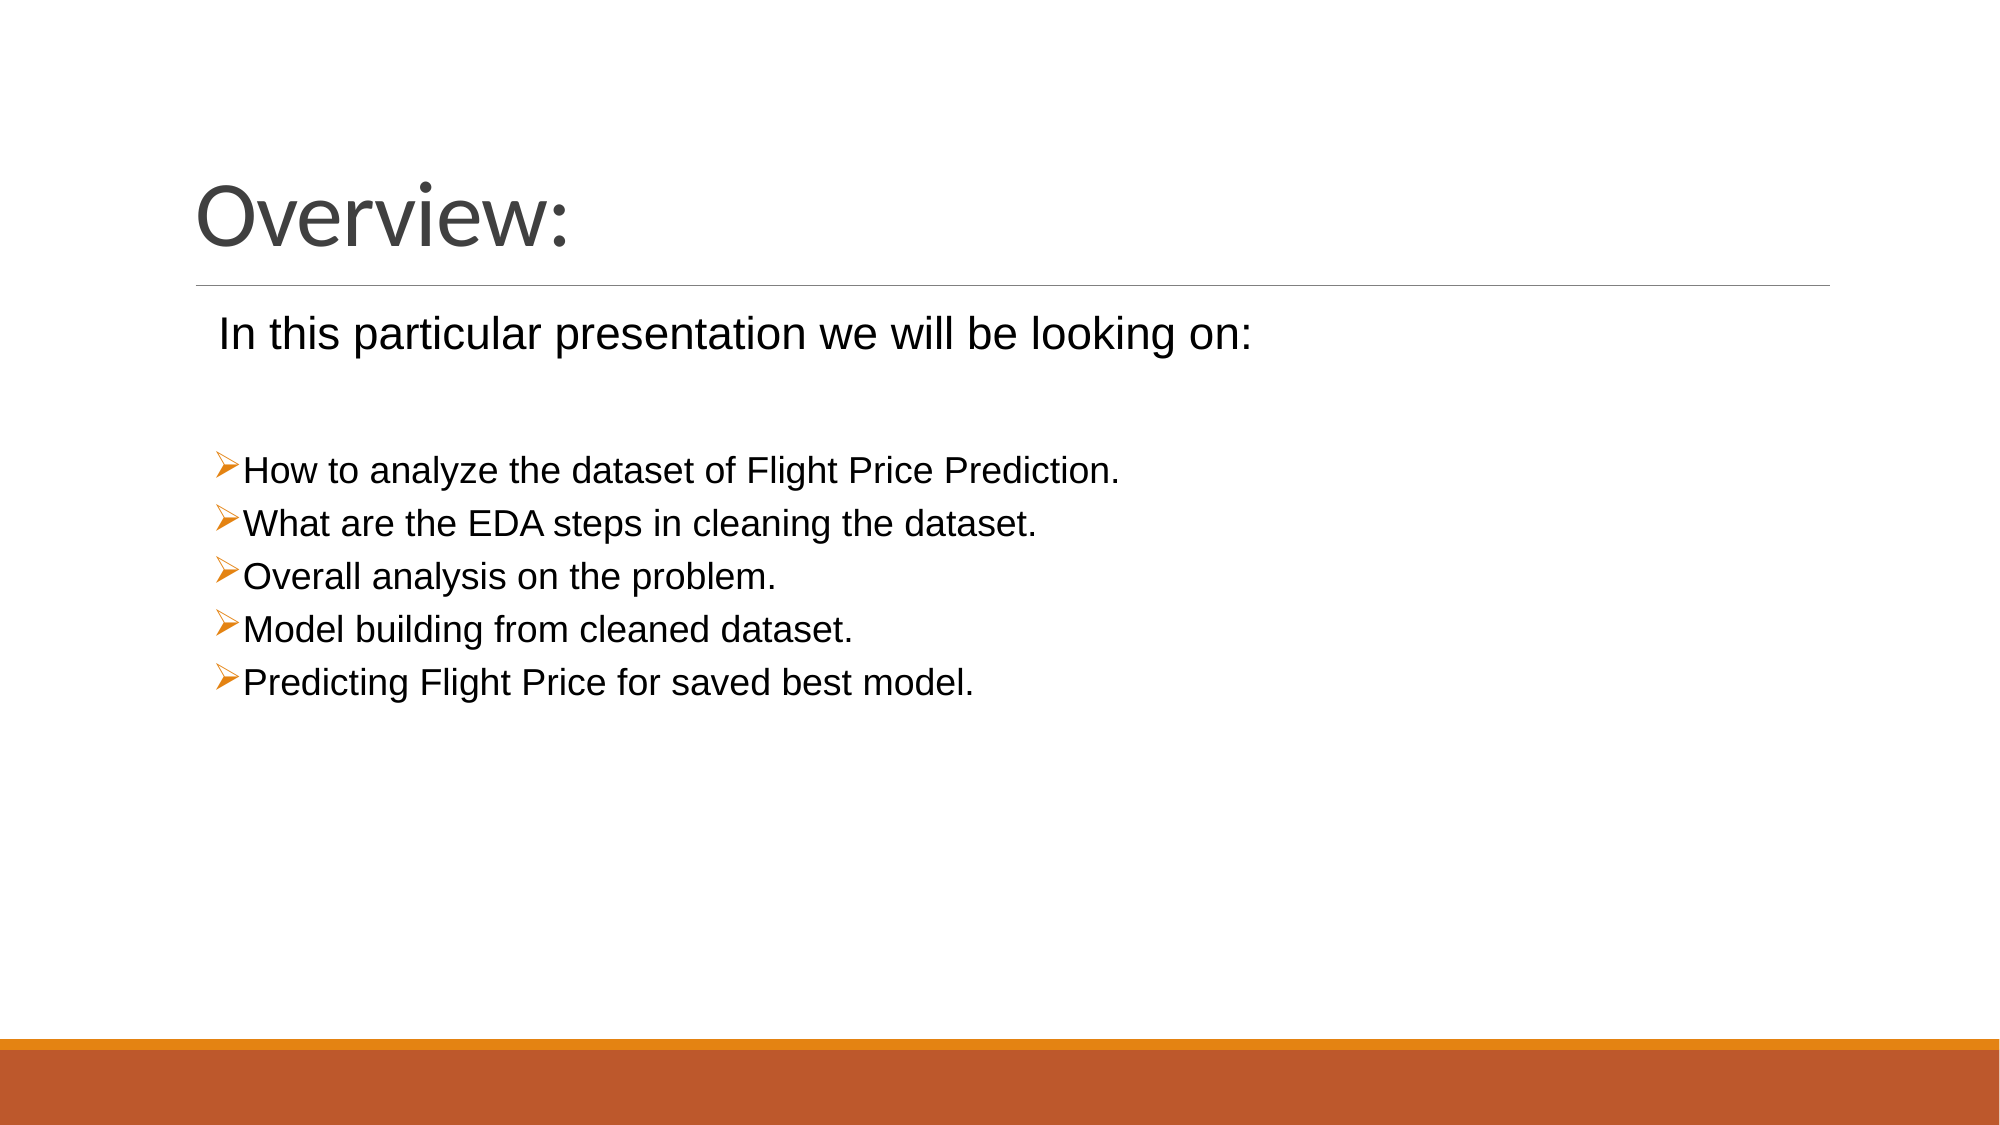

# Overview:
   In this particular presentation we will be looking on:

How to analyze the dataset of Flight Price Prediction.
What are the EDA steps in cleaning the dataset.
Overall analysis on the problem.
Model building from cleaned dataset.
Predicting Flight Price for saved best model.